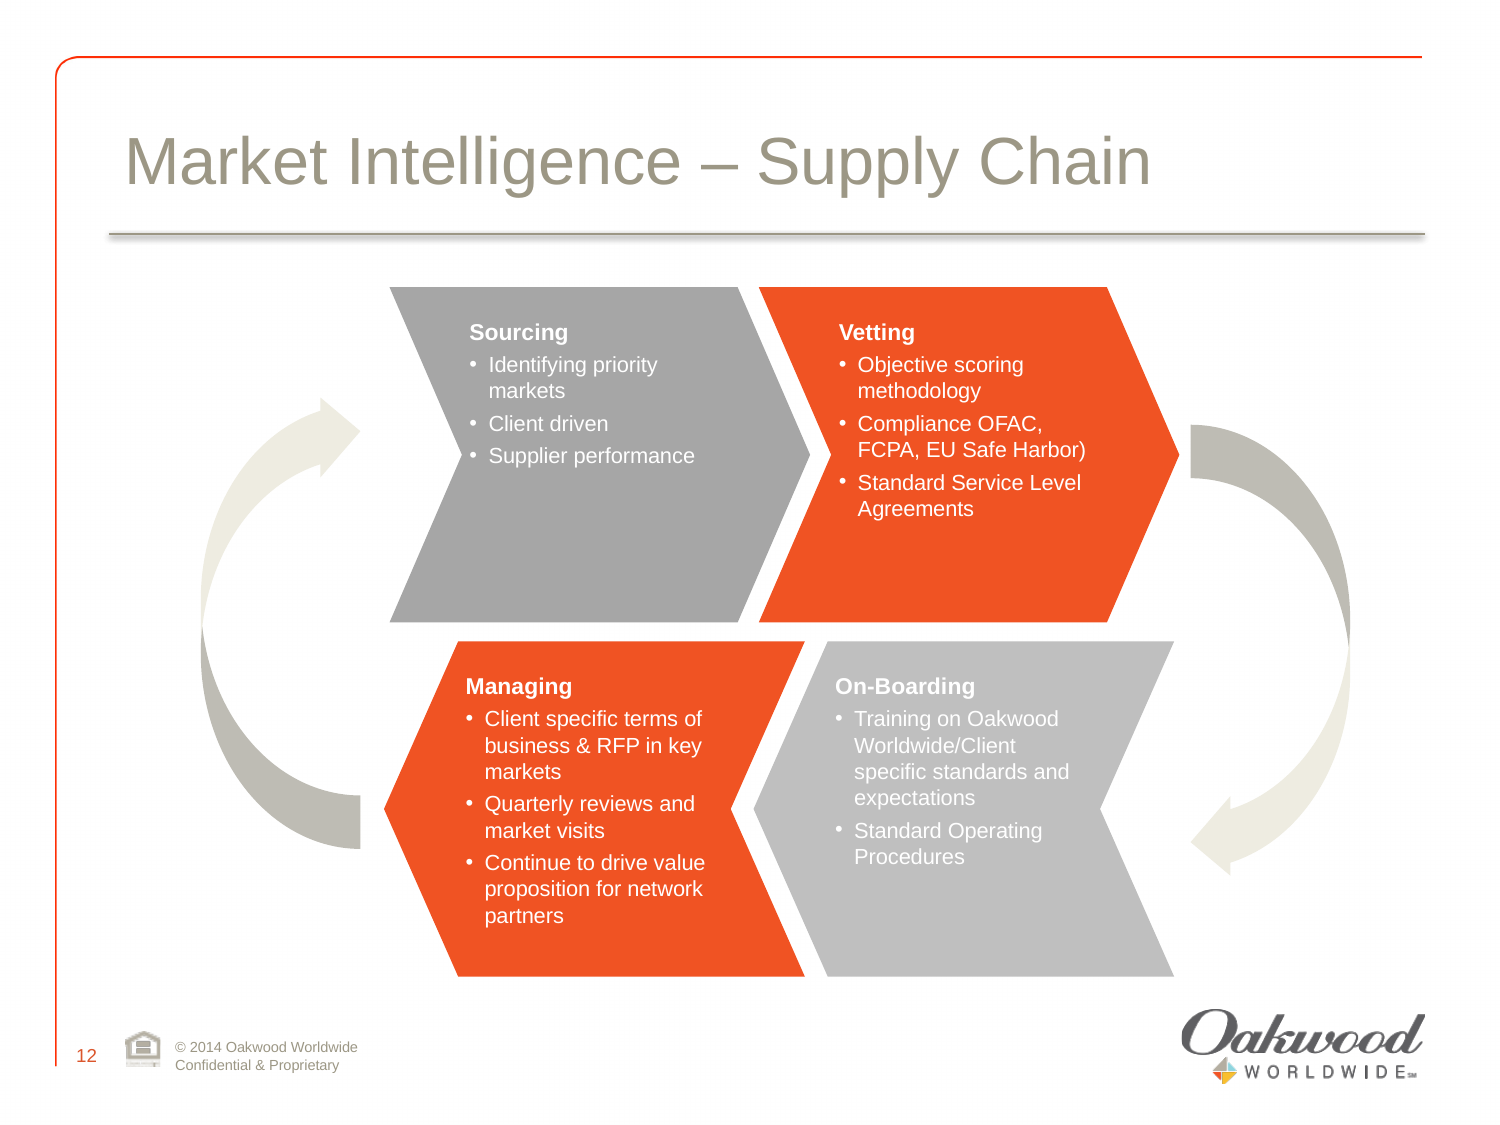

# Market Intelligence – Supply Chain
Sourcing
Identifying priority markets
Client driven
Supplier performance
Vetting
Objective scoring methodology
Compliance OFAC, FCPA, EU Safe Harbor)
Standard Service Level Agreements

Managing
Client specific terms of business & RFP in key markets
Quarterly reviews and market visits
Continue to drive value proposition for network partners

On-Boarding
Training on Oakwood Worldwide/Client specific standards and expectations
Standard Operating Procedures
© 2014 Oakwood Worldwide
Confidential & Proprietary
12